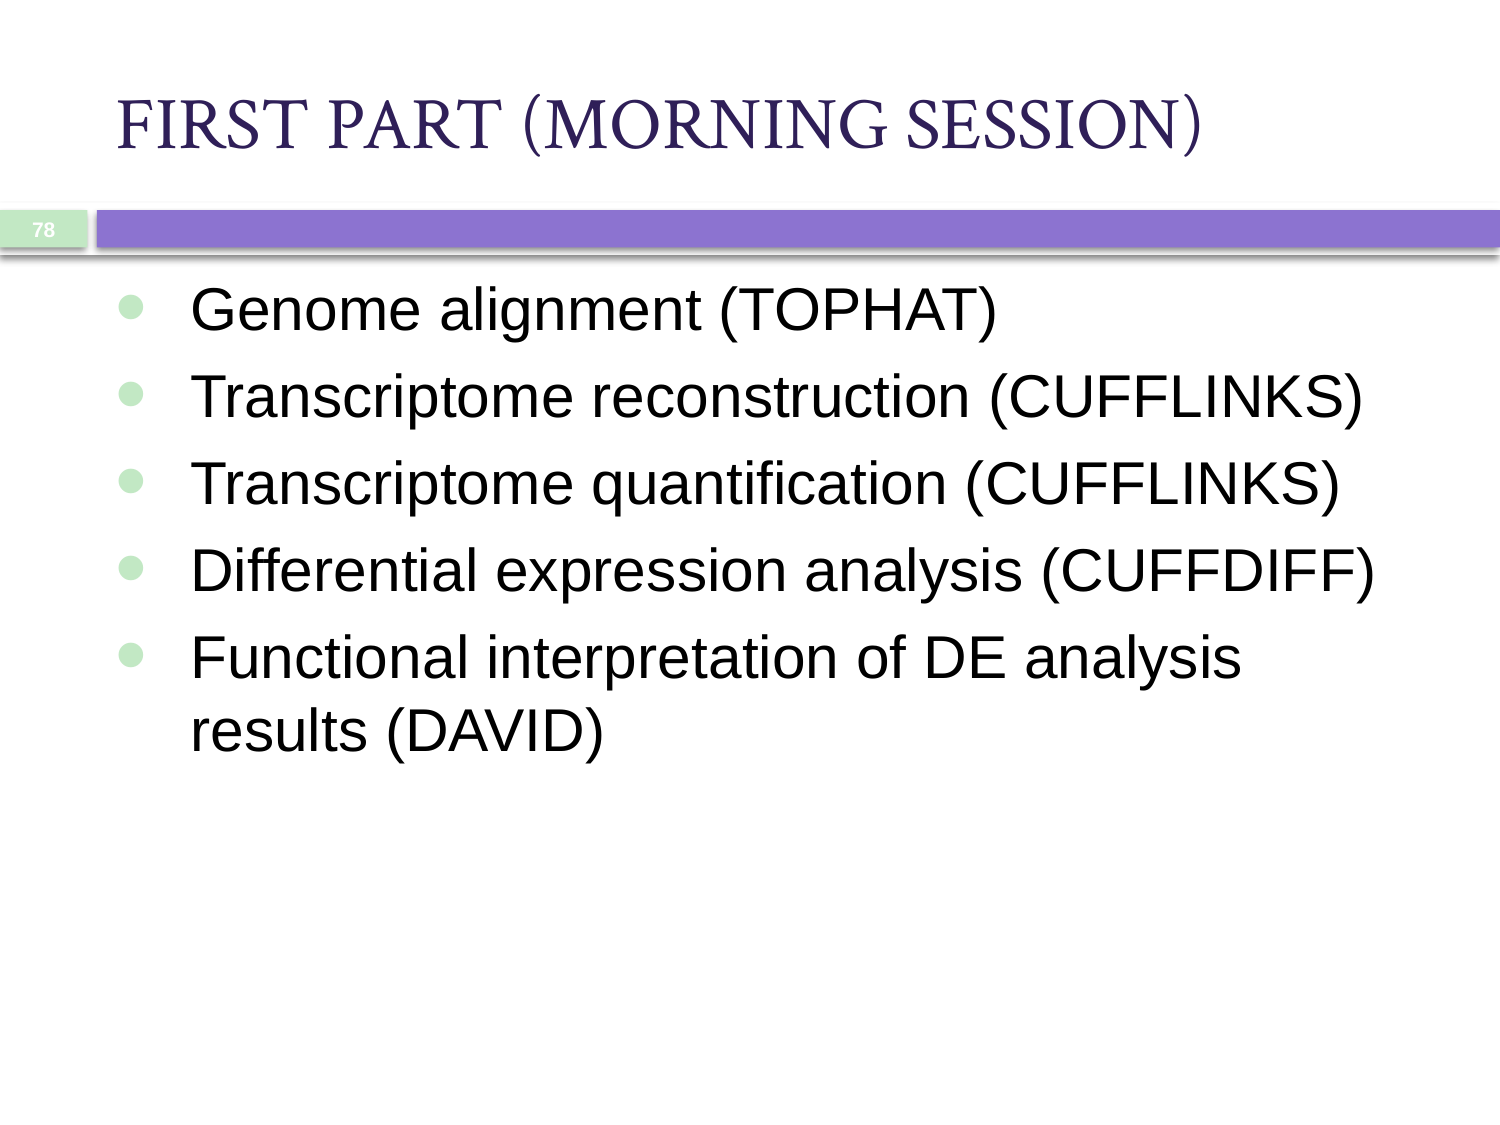

# FIRST PART (MORNING SESSION)
78
Genome alignment (TOPHAT)
Transcriptome reconstruction (CUFFLINKS)
Transcriptome quantification (CUFFLINKS)
Differential expression analysis (CUFFDIFF)
Functional interpretation of DE analysis results (DAVID)